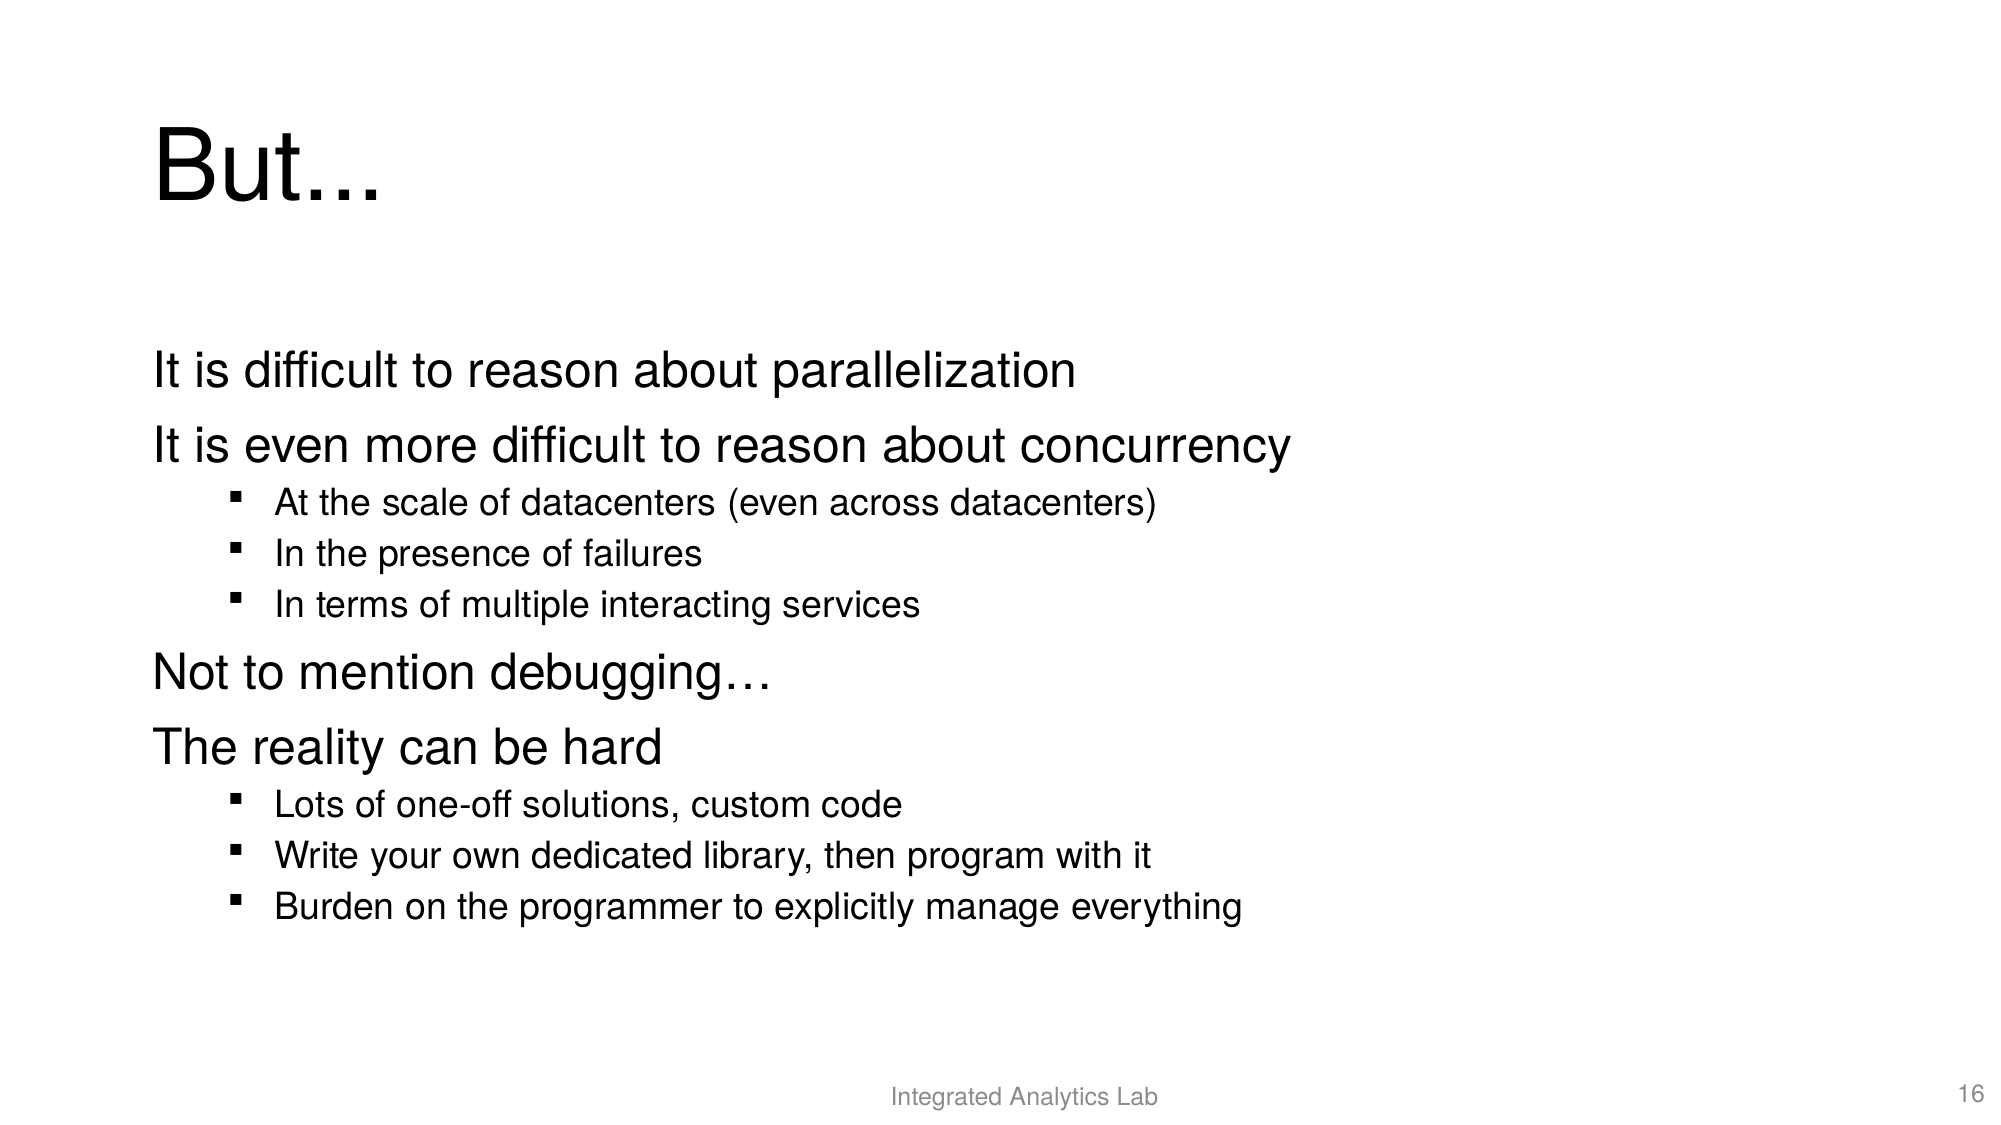

# But...
It is difficult to reason about parallelization
It is even more difficult to reason about concurrency
At the scale of datacenters (even across datacenters)
In the presence of failures
In terms of multiple interacting services
Not to mention debugging…
The reality can be hard
Lots of one-off solutions, custom code
Write your own dedicated library, then program with it
Burden on the programmer to explicitly manage everything
16